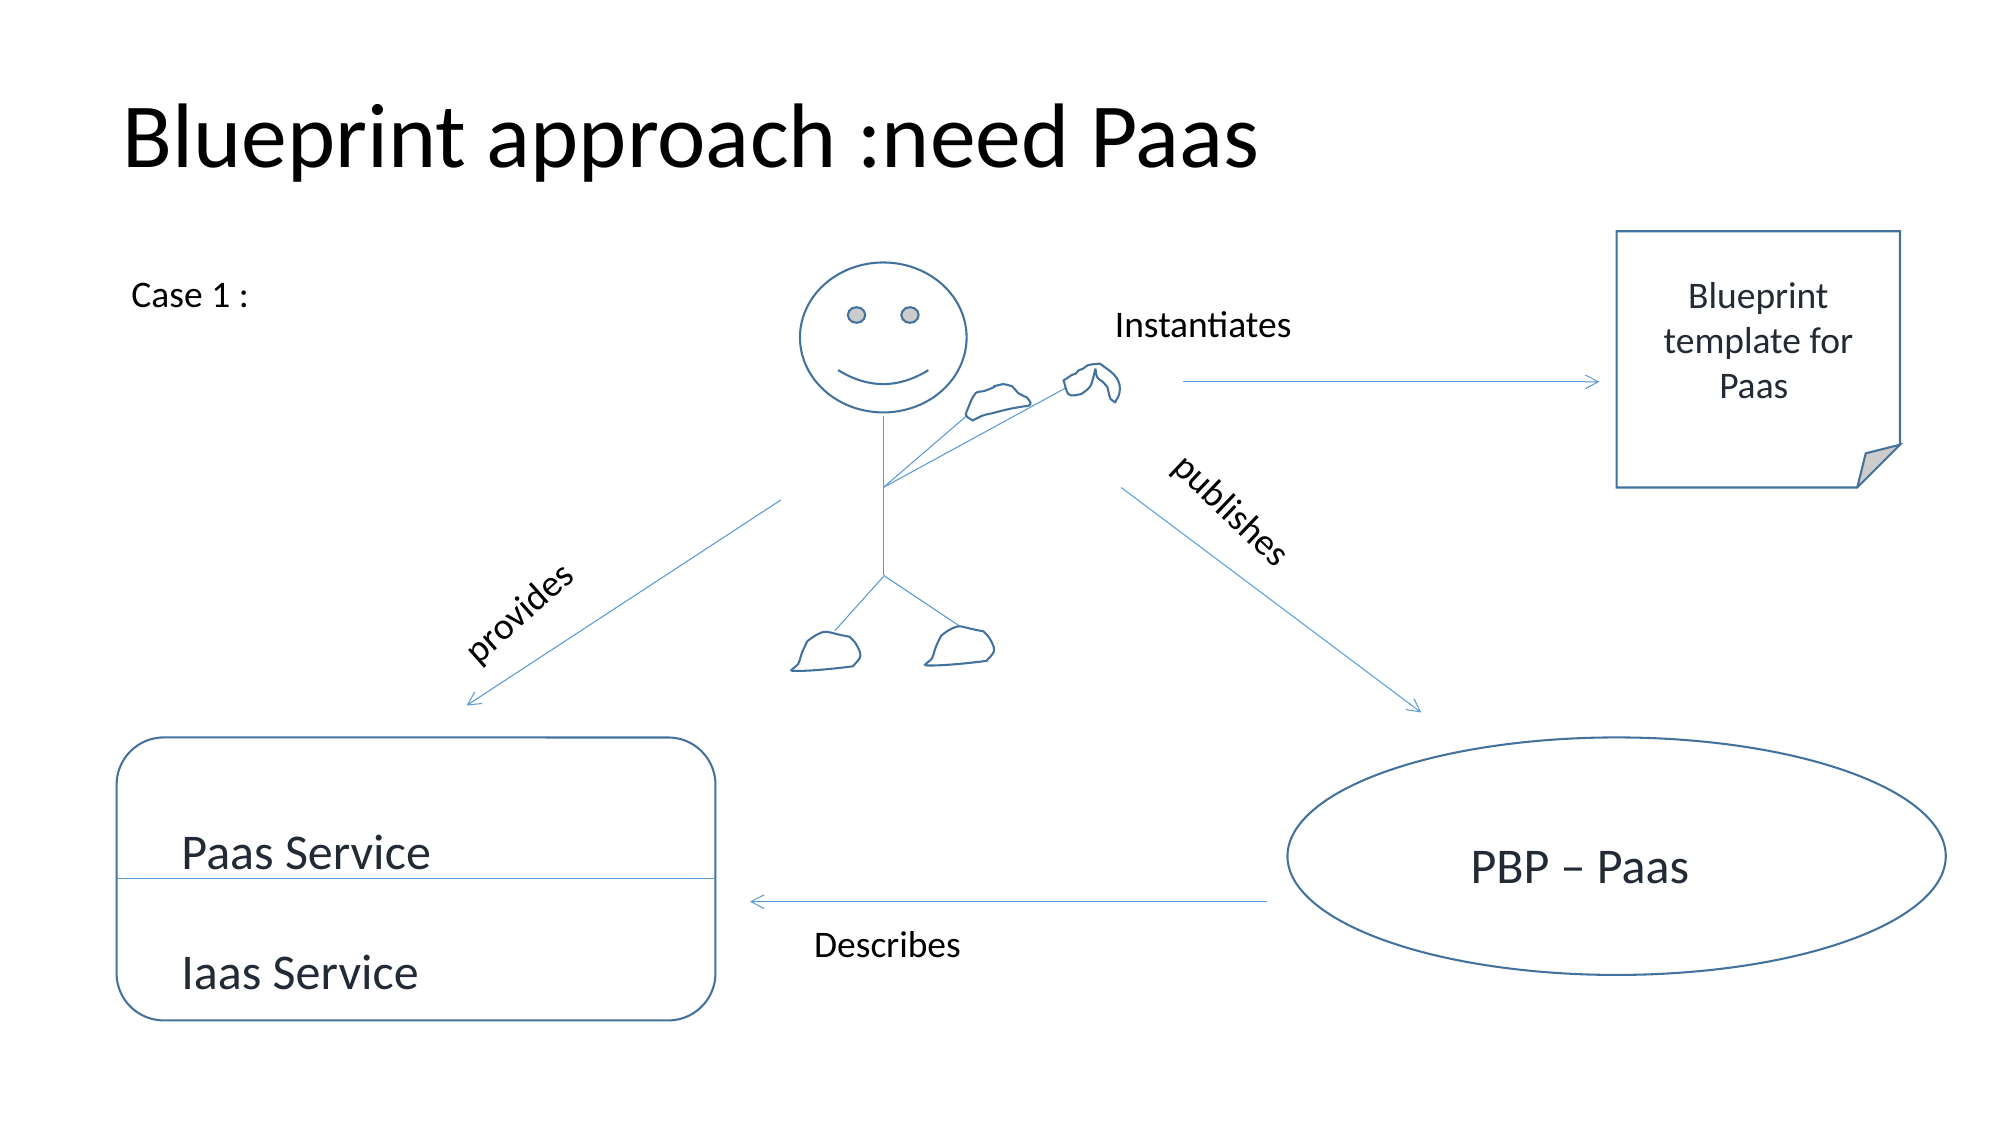

# Blueprint approach :need Paas
Blueprint template for Paas
Case 1 :

Instantiates

publishes
provides

Paas Service

Iaas Service
  PBP – Paas
Describes